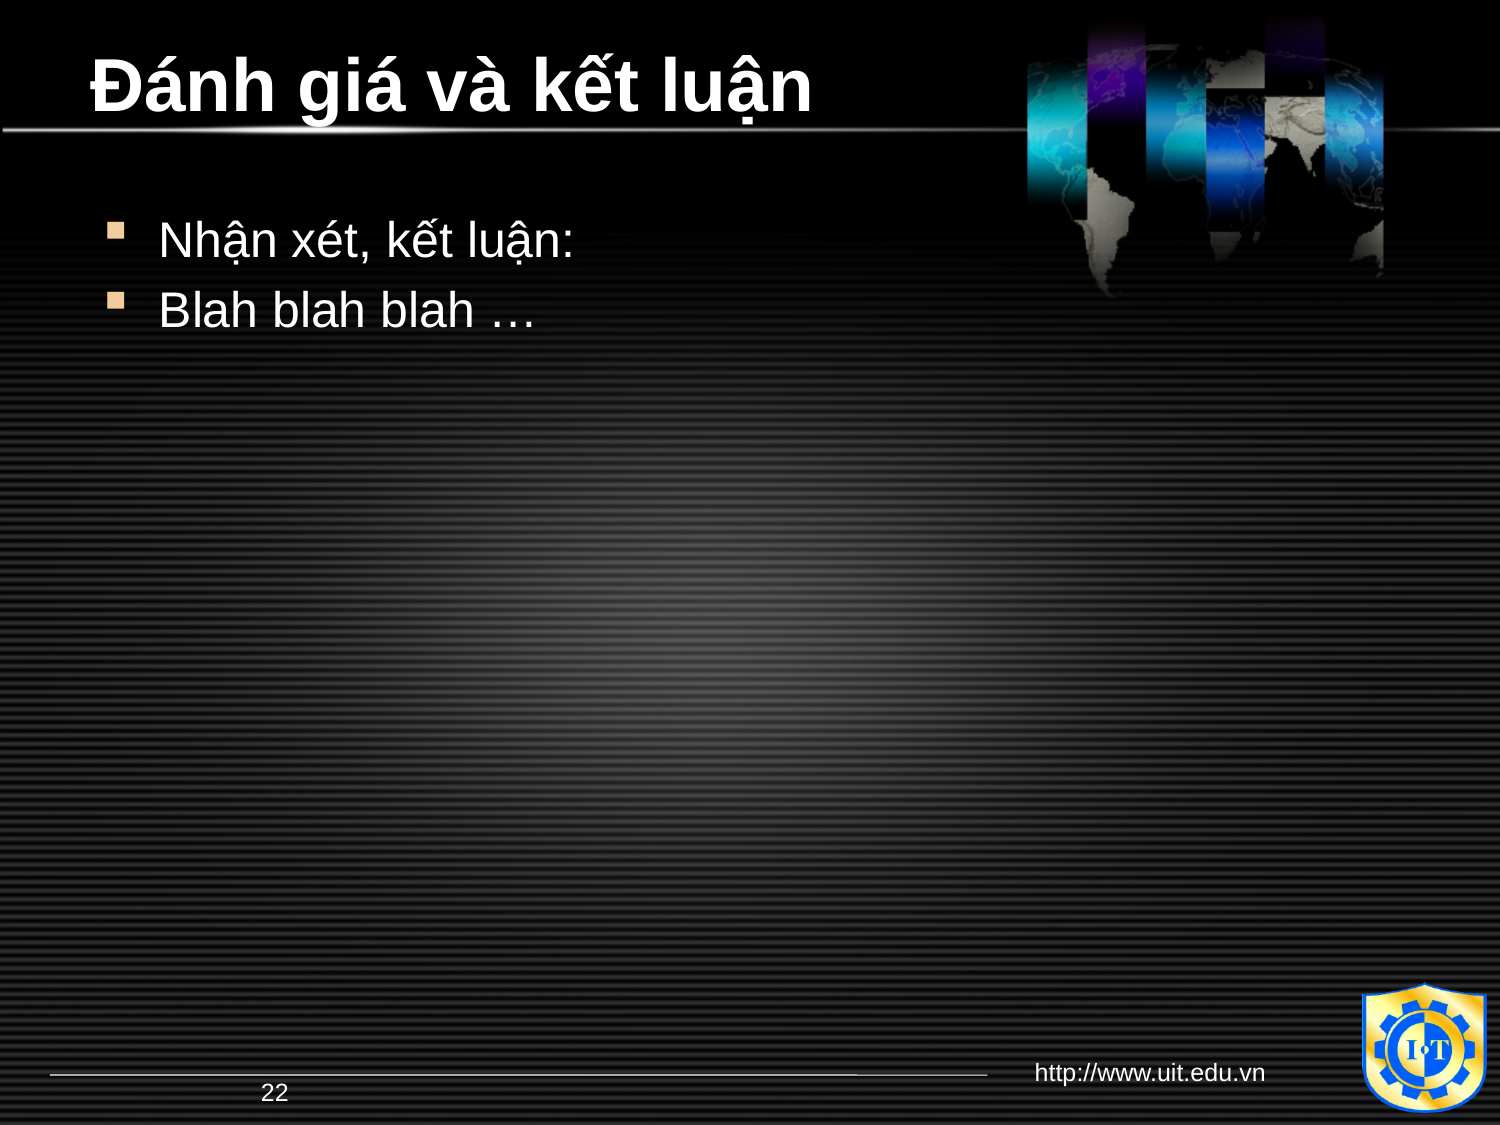

# Đánh giá và kết luận
Nhận xét, kết luận:
Blah blah blah …
http://www.uit.edu.vn
22